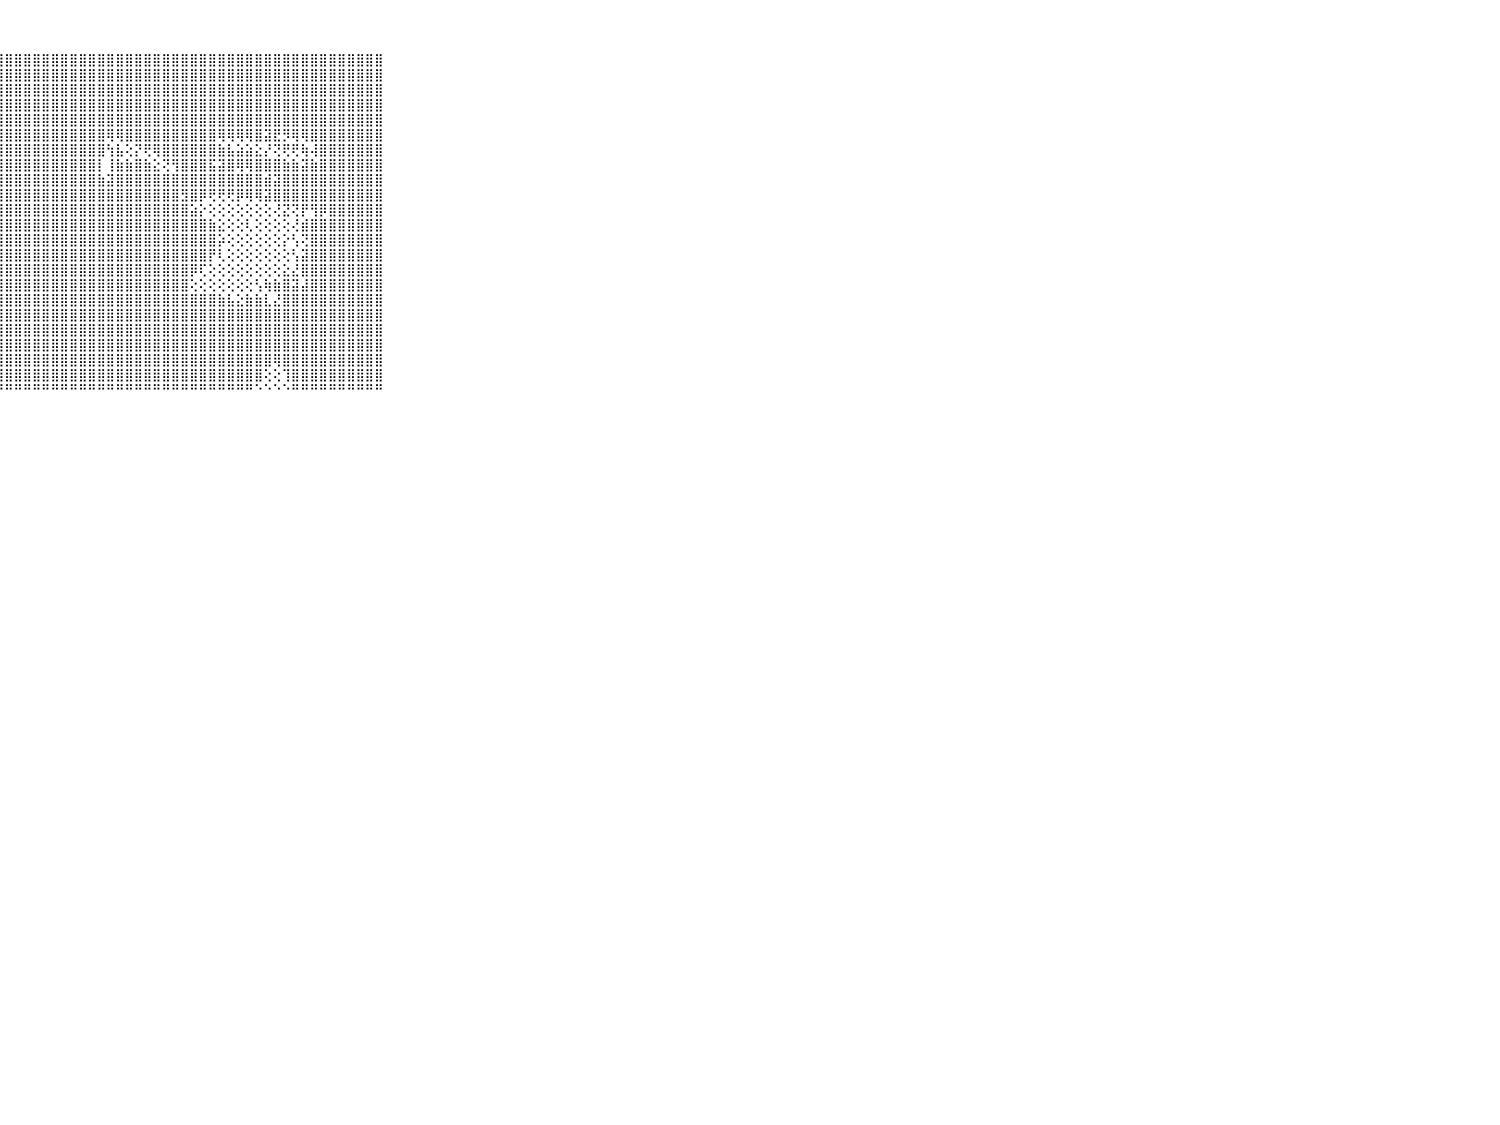

⠀⠀⠀⠀⠀⠀⠀⠀⠀⠀⠀⣿⣿⣿⣿⣿⣿⣿⣿⣿⣿⣿⣿⣿⣿⣿⣿⣿⣿⣿⣿⣿⣿⣿⣿⣿⣿⣿⣿⣿⣿⣿⣿⣿⣿⣿⣿⣿⣿⣿⣿⣿⣿⣿⣿⣿⣿⣿⣿⣿⣿⣿⣿⣿⣿⣿⣿⣿⣿⠀⠀⠀⠀⠀⠀⠀⠀⠀⠀⠀⠀
⠀⠀⠀⠀⠀⠀⠀⠀⠀⠀⠀⣿⣿⣿⣿⣿⣿⣿⣿⣿⣿⣿⣿⣿⣿⣿⣿⣿⣿⣿⣿⣿⣿⣿⣿⣿⣿⣿⣿⣿⣿⣿⣿⣿⣿⣿⣿⣿⣿⣿⣿⣿⣿⣿⣿⣿⣿⣿⣿⣿⣿⣿⣿⣿⣿⣿⣿⣿⣿⠀⠀⠀⠀⠀⠀⠀⠀⠀⠀⠀⠀
⠀⠀⠀⠀⠀⠀⠀⠀⠀⠀⠀⣿⣿⣿⣿⣿⣿⣿⣿⣿⣿⣿⣿⣿⣿⣿⣿⣿⣿⣿⣿⣿⣿⣿⣿⣿⣿⣿⣿⣿⣿⣿⣿⣿⣿⣿⣿⣿⣿⣿⣿⣿⣿⣿⣿⣿⣿⣿⣿⣿⣿⣿⣿⣿⣿⣿⣿⣿⣿⠀⠀⠀⠀⠀⠀⠀⠀⠀⠀⠀⠀
⠀⠀⠀⠀⠀⠀⠀⠀⠀⠀⠀⣿⣿⣿⣿⣿⣿⣿⣿⣿⣿⣿⣿⣿⣿⣿⣿⣿⣿⣿⣿⣿⣿⣿⣿⣿⣿⣿⣿⣿⣿⣿⣿⣿⣿⣿⣿⣿⣿⣿⣿⣿⣿⣿⣿⣿⣿⣿⣿⣿⣿⣿⣿⣿⣿⣿⣿⣿⣿⠀⠀⠀⠀⠀⠀⠀⠀⠀⠀⠀⠀
⠀⠀⠀⠀⠀⠀⠀⠀⠀⠀⠀⣿⣿⣿⣿⣿⣿⣿⣿⣿⣿⣿⣿⣿⣿⣿⣿⣿⣿⣿⣿⣿⣿⣿⣿⣿⣿⣿⣿⣿⣿⣿⣿⣿⣿⣿⣿⣿⣿⣿⣿⣿⣿⣿⣿⣿⣿⣿⣿⣿⣿⣿⣿⣿⣿⣿⣿⣿⣿⠀⠀⠀⠀⠀⠀⠀⠀⠀⠀⠀⠀
⠀⠀⠀⠀⠀⠀⠀⠀⠀⠀⠀⣿⣿⣿⣿⣿⣿⣿⣿⣿⣿⣿⣿⣿⣿⣿⣿⣿⣿⣿⣿⣿⣿⣿⣿⣿⣿⣿⣿⢿⢿⣿⣿⣿⣿⣿⣿⣿⣿⣿⣿⢿⢿⢿⢿⣿⣽⣟⡻⢿⢿⣿⣿⣿⣿⣿⣿⣿⣿⠀⠀⠀⠀⠀⠀⠀⠀⠀⠀⠀⠀
⠀⠀⠀⠀⠀⠀⠀⠀⠀⠀⠀⣿⣿⣿⣿⣿⣿⣿⣿⣿⣿⣿⣿⣿⣿⣿⣿⣿⣿⣿⣿⣿⣿⣿⣿⣿⣿⣿⣿⢳⣧⢕⡝⢟⢿⣿⣿⣿⣿⣿⣿⣷⣧⣵⣵⣕⡜⢝⢟⢟⢷⢼⣿⣿⣿⣿⣿⣿⣿⠀⠀⠀⠀⠀⠀⠀⠀⠀⠀⠀⠀
⠀⠀⠀⠀⠀⠀⠀⠀⠀⠀⠀⣿⣿⣿⣿⣿⣿⣿⣿⣿⣿⣿⣿⣿⣿⣿⣿⣿⣿⣿⣿⣿⣿⣿⣿⣿⣿⣿⡇⢸⣷⣷⣿⣷⣕⢝⢻⣿⣿⣿⣯⣽⣿⢿⢿⣿⣿⣿⣷⣷⣽⣷⣿⣿⣿⣿⣿⣿⣿⠀⠀⠀⠀⠀⠀⠀⠀⠀⠀⠀⠀
⠀⠀⠀⠀⠀⠀⠀⠀⠀⠀⠀⣿⣿⣿⣿⣿⣿⣿⣿⣿⣿⣿⣿⣿⣿⣿⣿⣿⣿⣿⣿⣿⣿⣿⣿⣿⣿⣿⣷⣽⣿⣿⣿⣿⣿⣿⣿⣿⣿⣿⣿⣿⣿⣿⣿⣿⣾⣽⣿⣿⣿⣿⣿⣿⣿⣿⣿⣿⣿⠀⠀⠀⠀⠀⠀⠀⠀⠀⠀⠀⠀
⠀⠀⠀⠀⠀⠀⠀⠀⠀⠀⠀⣿⣿⣿⣿⣿⣿⣿⣿⣿⣿⣿⣿⣿⣿⣿⣿⣿⣿⣿⣿⣿⣿⣿⣿⣿⣿⣿⣿⣿⣿⣿⣿⣿⣿⣿⣿⣻⣿⡿⢟⢟⢟⡿⢿⢿⣽⣿⣿⣿⣿⣿⣿⣿⣿⣿⣿⣿⣿⠀⠀⠀⠀⠀⠀⠀⠀⠀⠀⠀⠀
⠀⠀⠀⠀⠀⠀⠀⠀⠀⠀⠀⣿⣿⣿⣿⣿⣿⣿⣿⣿⣿⣿⣿⣿⣿⣿⣿⣿⣿⣿⣿⣿⣿⣿⣿⣿⣿⣿⣿⣿⣿⣿⣿⣿⣿⣿⣿⣿⣵⡕⢕⢕⢕⢕⢕⢕⢕⢜⣝⢝⡟⢻⡿⣿⣿⣿⣿⣿⣿⠀⠀⠀⠀⠀⠀⠀⠀⠀⠀⠀⠀
⠀⠀⠀⠀⠀⠀⠀⠀⠀⠀⠀⣿⣿⣿⣿⣿⣿⣿⣿⣿⣿⣿⣿⣿⣿⣿⣿⣿⣿⣿⣿⣿⣿⣿⣿⣿⣿⣿⣿⣿⣿⣿⣿⣿⣿⣿⣿⣿⣿⣿⣷⣕⢕⢕⢇⢕⢕⢕⢕⢜⣾⣿⣿⣿⣿⣿⣿⣿⣿⠀⠀⠀⠀⠀⠀⠀⠀⠀⠀⠀⠀
⠀⠀⠀⠀⠀⠀⠀⠀⠀⠀⠀⣿⣿⣿⣿⣿⣿⣿⣿⣿⣿⣿⣿⣿⣿⣿⣿⣿⣿⣿⣿⣿⣿⣿⣿⣿⣿⣿⣿⣿⣿⣿⣿⣿⣿⣿⣿⣿⣿⣿⣿⡵⢕⢕⢕⢕⢕⢕⡕⢣⢝⣿⣿⣿⣿⣿⣿⣿⣿⠀⠀⠀⠀⠀⠀⠀⠀⠀⠀⠀⠀
⠀⠀⠀⠀⠀⠀⠀⠀⠀⠀⠀⣿⣿⣿⣿⣿⣿⣿⣿⣿⣿⣿⣿⣿⣿⣿⣿⣿⣿⣿⣿⣿⣿⣿⣿⣿⣿⣿⣿⣿⣿⣿⣿⣿⣿⣿⣿⣿⣿⣿⡟⢇⢕⢕⢕⢕⢕⢕⢕⢣⣽⣿⣿⣿⣿⣿⣿⣿⣿⠀⠀⠀⠀⠀⠀⠀⠀⠀⠀⠀⠀
⠀⠀⠀⠀⠀⠀⠀⠀⠀⠀⠀⣿⣿⣿⣿⣿⣿⣿⣿⣿⣿⣿⣿⣿⣿⣿⣿⣿⣿⣿⣿⣿⣿⣿⣿⣿⣿⣿⣿⣿⣿⣿⣿⣿⣿⣿⣿⣿⡿⢏⢕⢕⢕⢕⢕⢕⢕⢕⣕⣜⣿⣿⣿⣿⣿⣿⣿⣿⣿⠀⠀⠀⠀⠀⠀⠀⠀⠀⠀⠀⠀
⠀⠀⠀⠀⠀⠀⠀⠀⠀⠀⠀⣿⣿⣿⣿⣿⣿⣿⣿⣿⣿⣿⣿⣿⣿⣿⣿⣿⣿⣿⣿⣿⣿⣿⣿⣿⣿⣿⣿⣿⣿⣿⣿⣿⣿⣿⣿⣿⢕⢕⢕⢕⢕⢕⢕⢣⢷⣷⣿⣽⣼⣿⣿⣿⣿⣿⣿⣿⣿⠀⠀⠀⠀⠀⠀⠀⠀⠀⠀⠀⠀
⠀⠀⠀⠀⠀⠀⠀⠀⠀⠀⠀⣿⣿⣿⣿⣿⣿⣿⣿⣿⣿⣿⣿⣿⣿⣿⣿⣿⣿⣿⣿⣿⣿⣿⣿⣿⣿⣿⣿⣿⣿⣿⣿⣿⣿⣿⣿⣿⣿⣿⣿⣷⣧⣕⣷⣷⣇⣜⣿⣿⣿⣿⣿⣿⣿⣿⣿⣿⣿⠀⠀⠀⠀⠀⠀⠀⠀⠀⠀⠀⠀
⠀⠀⠀⠀⠀⠀⠀⠀⠀⠀⠀⣿⣿⣿⣿⣿⣿⣿⣿⣿⣿⣿⣿⣿⣿⣿⣿⣿⣿⣿⣿⣿⣿⣿⣿⣿⣿⣿⣿⣿⣿⣿⣿⣿⣿⣿⣿⣿⣿⣿⣿⣿⣿⣿⣿⣿⣿⣿⣿⣿⣿⣿⣿⣿⣿⣿⣿⣿⣿⠀⠀⠀⠀⠀⠀⠀⠀⠀⠀⠀⠀
⠀⠀⠀⠀⠀⠀⠀⠀⠀⠀⠀⣿⣿⣿⣿⣿⣿⣿⣿⣿⣿⣿⣿⣿⣿⣿⣿⣿⣿⣿⣿⣿⣿⣿⣿⣿⣿⣿⣿⣿⣿⣿⣿⣿⣿⣿⣿⣿⣿⣿⣿⣿⣿⣿⣿⣿⣿⣿⣿⣿⣿⣿⣿⣿⣿⣿⣿⣿⣿⠀⠀⠀⠀⠀⠀⠀⠀⠀⠀⠀⠀
⠀⠀⠀⠀⠀⠀⠀⠀⠀⠀⠀⣿⣿⣿⣿⣿⣿⣿⣿⣿⣿⣿⣿⣿⣿⣿⣿⣿⣿⣿⣿⣿⣿⣿⣿⣿⣿⣿⣿⣿⣿⣿⣿⣿⣿⣿⣿⣿⣿⣿⣿⣿⣿⣿⣿⣿⣿⣿⣿⣿⣿⣿⣿⣿⣿⣿⣿⣿⣿⠀⠀⠀⠀⠀⠀⠀⠀⠀⠀⠀⠀
⠀⠀⠀⠀⠀⠀⠀⠀⠀⠀⠀⣿⣿⣿⣿⣿⣿⣿⣿⣿⣿⣿⣿⣿⣿⣿⣿⣿⣿⣿⣿⣿⣿⣿⣿⣿⣿⣿⣿⣿⣿⣿⣿⣿⣿⣿⣿⣿⣿⣿⣿⣿⣿⣿⣿⣿⣿⢿⣿⣿⣿⣿⣿⣿⣿⣿⣿⣿⣿⠀⠀⠀⠀⠀⠀⠀⠀⠀⠀⠀⠀
⠀⠀⠀⠀⠀⠀⠀⠀⠀⠀⠀⣿⣿⣿⣿⣿⣿⣿⣿⣿⣿⣿⣿⣿⣿⣿⣿⣿⣿⣿⣿⣿⣿⣿⣿⣿⣿⣿⣿⣿⣿⣿⣿⣿⣿⣿⣿⣿⣿⣿⣿⣿⣿⣿⣿⣿⢕⢕⢹⣿⣿⣿⣿⣿⣿⣿⣿⣿⣿⠀⠀⠀⠀⠀⠀⠀⠀⠀⠀⠀⠀
⠀⠀⠀⠀⠀⠀⠀⠀⠀⠀⠀⠛⠛⠛⠛⠛⠛⠛⠛⠛⠛⠛⠛⠛⠛⠛⠛⠛⠛⠛⠛⠛⠛⠛⠛⠛⠛⠛⠛⠛⠛⠛⠛⠛⠛⠛⠛⠛⠛⠛⠛⠛⠛⠛⠛⠑⠑⠑⠑⠛⠛⠛⠛⠛⠛⠛⠛⠛⠛⠀⠀⠀⠀⠀⠀⠀⠀⠀⠀⠀⠀